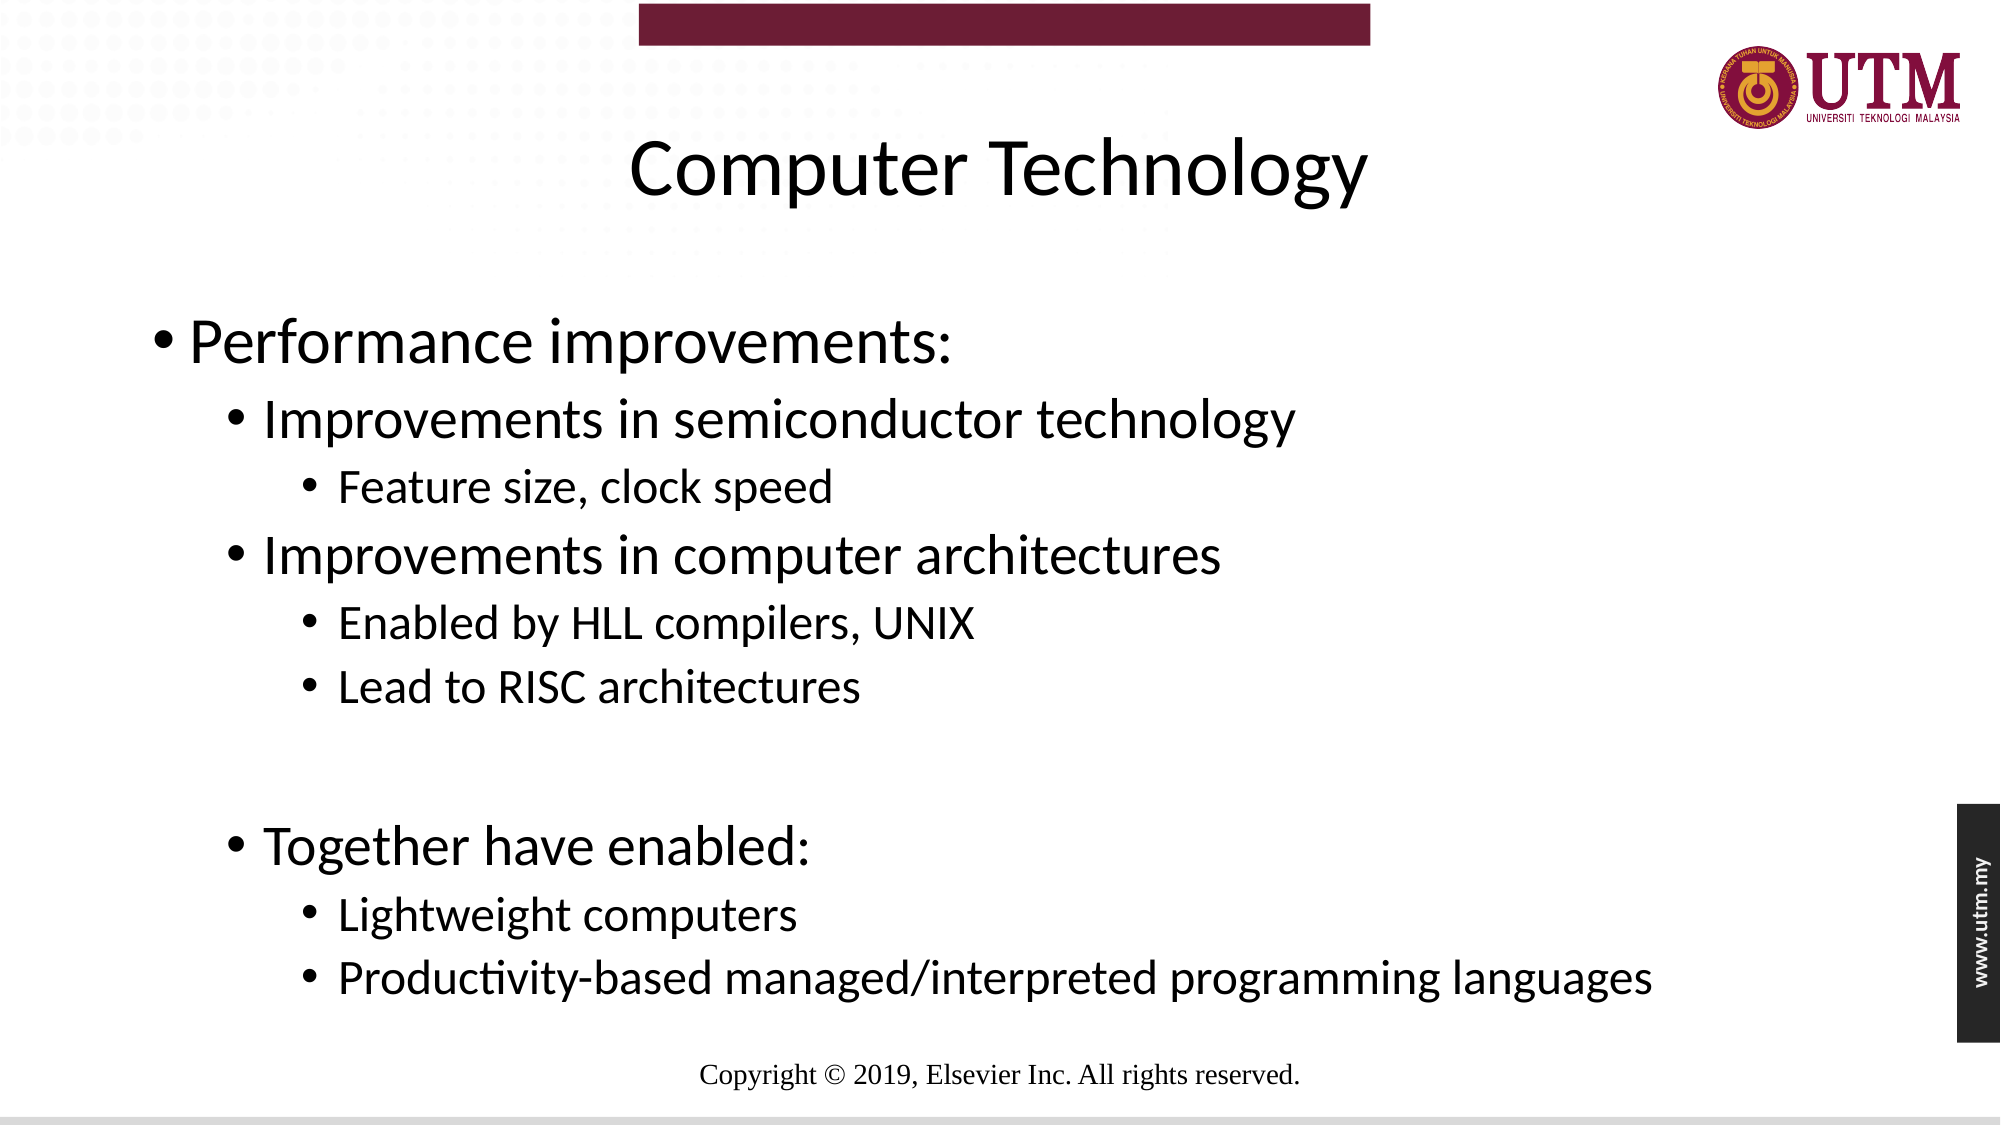

# Computer Technology
Performance improvements:
Improvements in semiconductor technology
Feature size, clock speed
Improvements in computer architectures
Enabled by HLL compilers, UNIX
Lead to RISC architectures

Together have enabled:
Lightweight computers
Productivity-based managed/interpreted programming languages
Copyright © 2019, Elsevier Inc. All rights reserved.